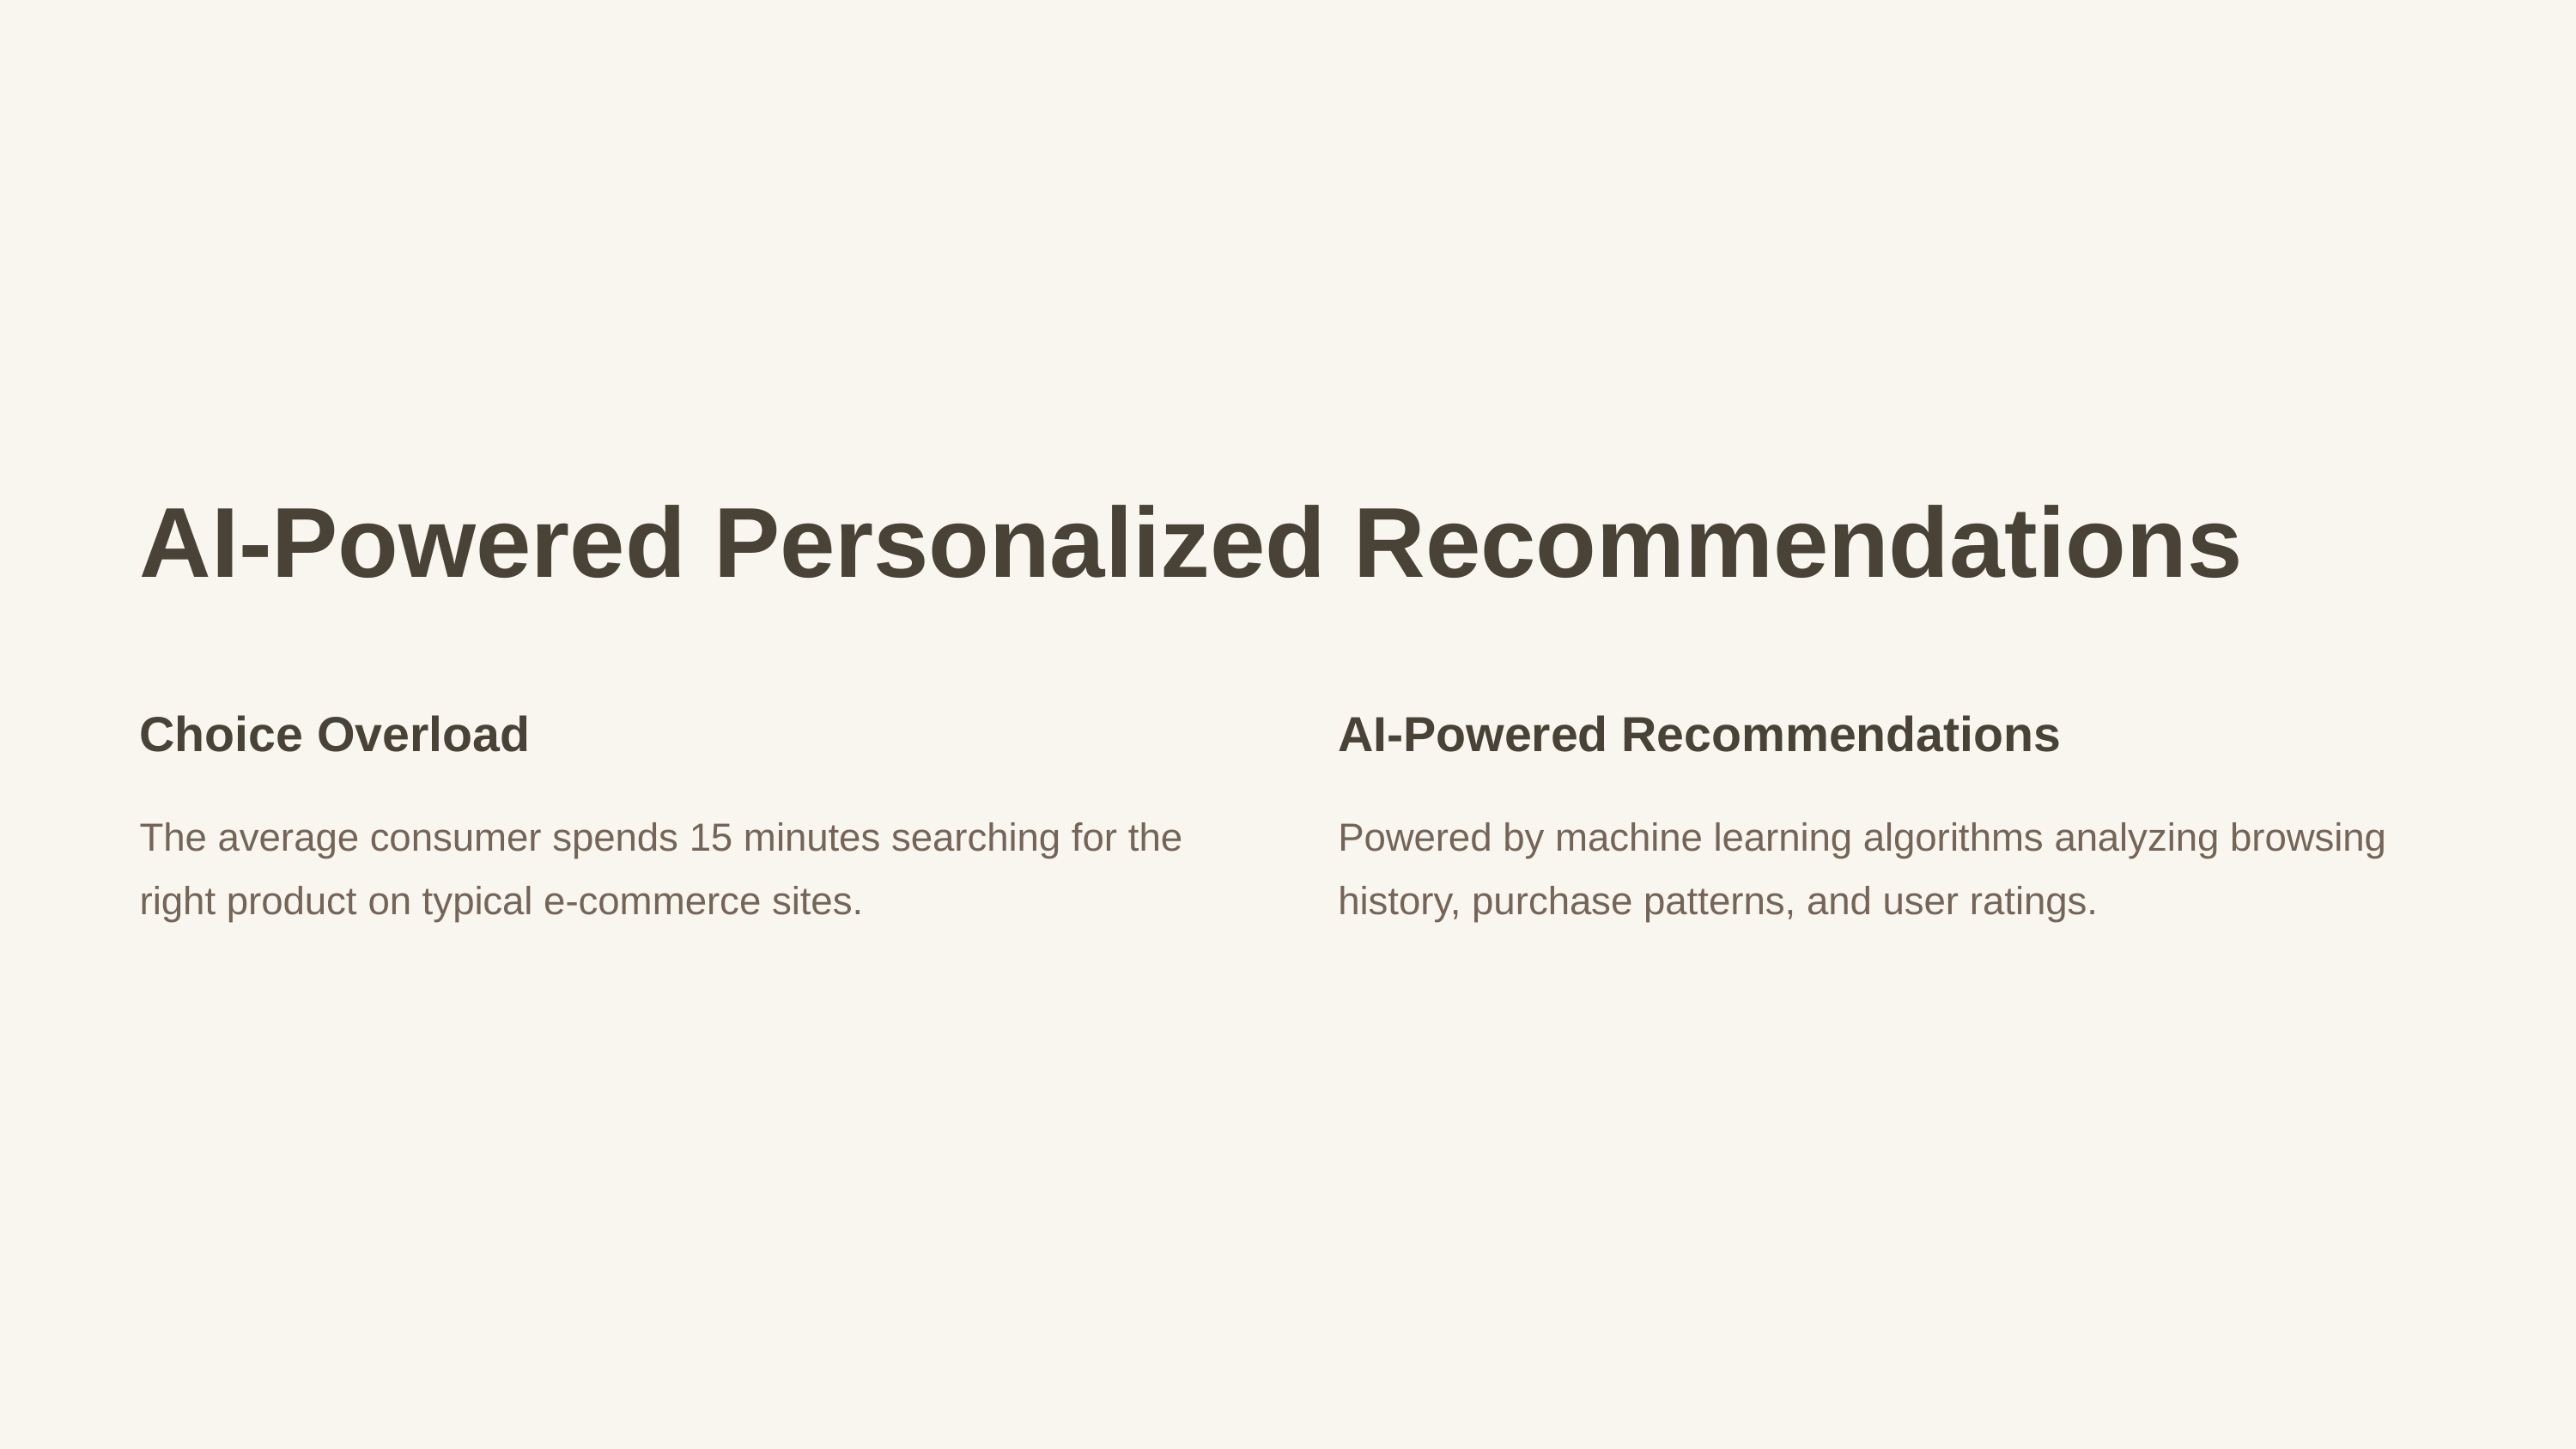

AI-Powered Personalized Recommendations

Choice Overload

AI-Powered Recommendations

The average consumer spends 15 minutes searching for the right product on typical e-commerce sites.

Powered by machine learning algorithms analyzing browsing history, purchase patterns, and user ratings.